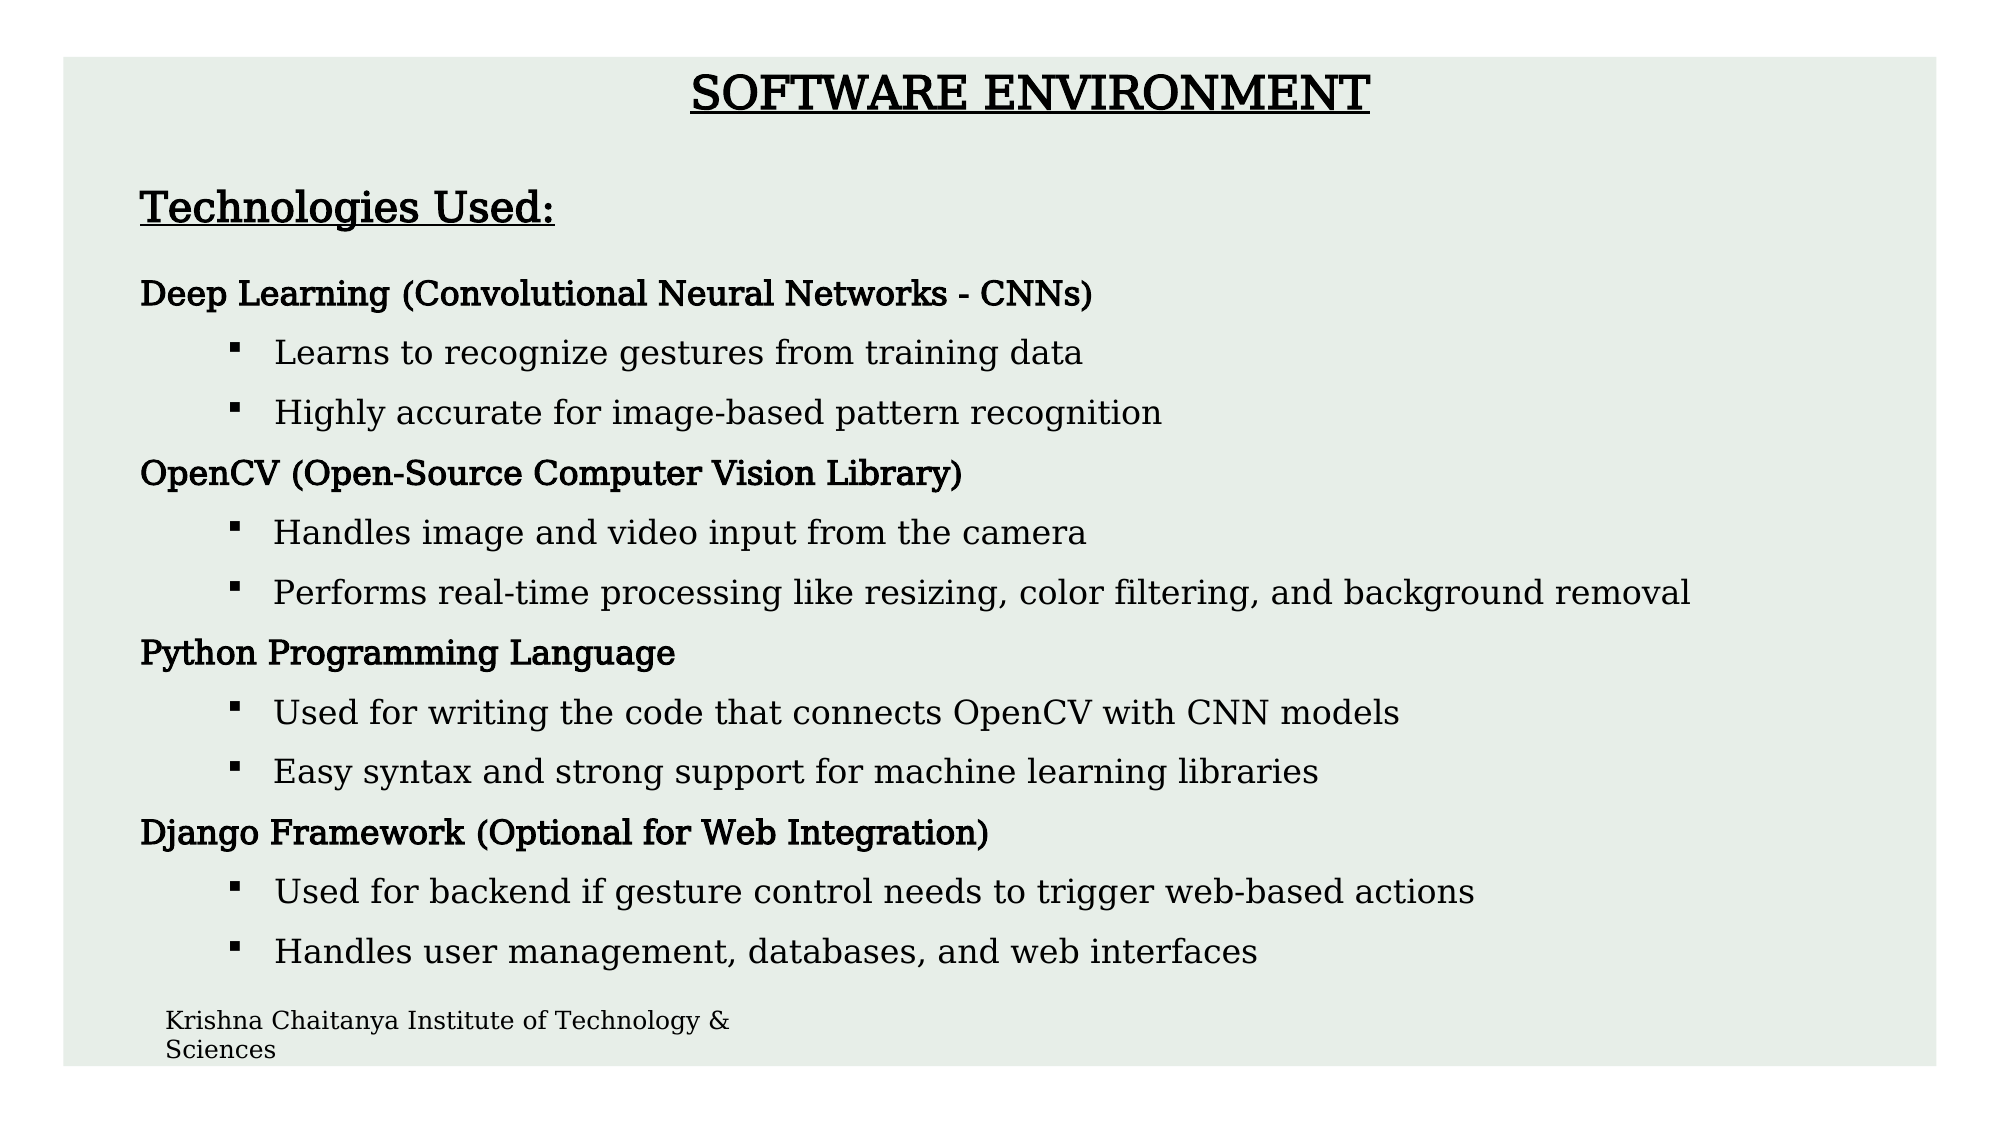

SOFTWARE ENVIRONMENT
# Technologies Used:
Deep Learning (Convolutional Neural Networks - CNNs)
Learns to recognize gestures from training data
Highly accurate for image-based pattern recognition
OpenCV (Open-Source Computer Vision Library)
Handles image and video input from the camera
Performs real-time processing like resizing, color filtering, and background removal
Python Programming Language
Used for writing the code that connects OpenCV with CNN models
Easy syntax and strong support for machine learning libraries
Django Framework (Optional for Web Integration)
Used for backend if gesture control needs to trigger web-based actions
Handles user management, databases, and web interfaces

Krishna Chaitanya Institute of Technology & Sciences